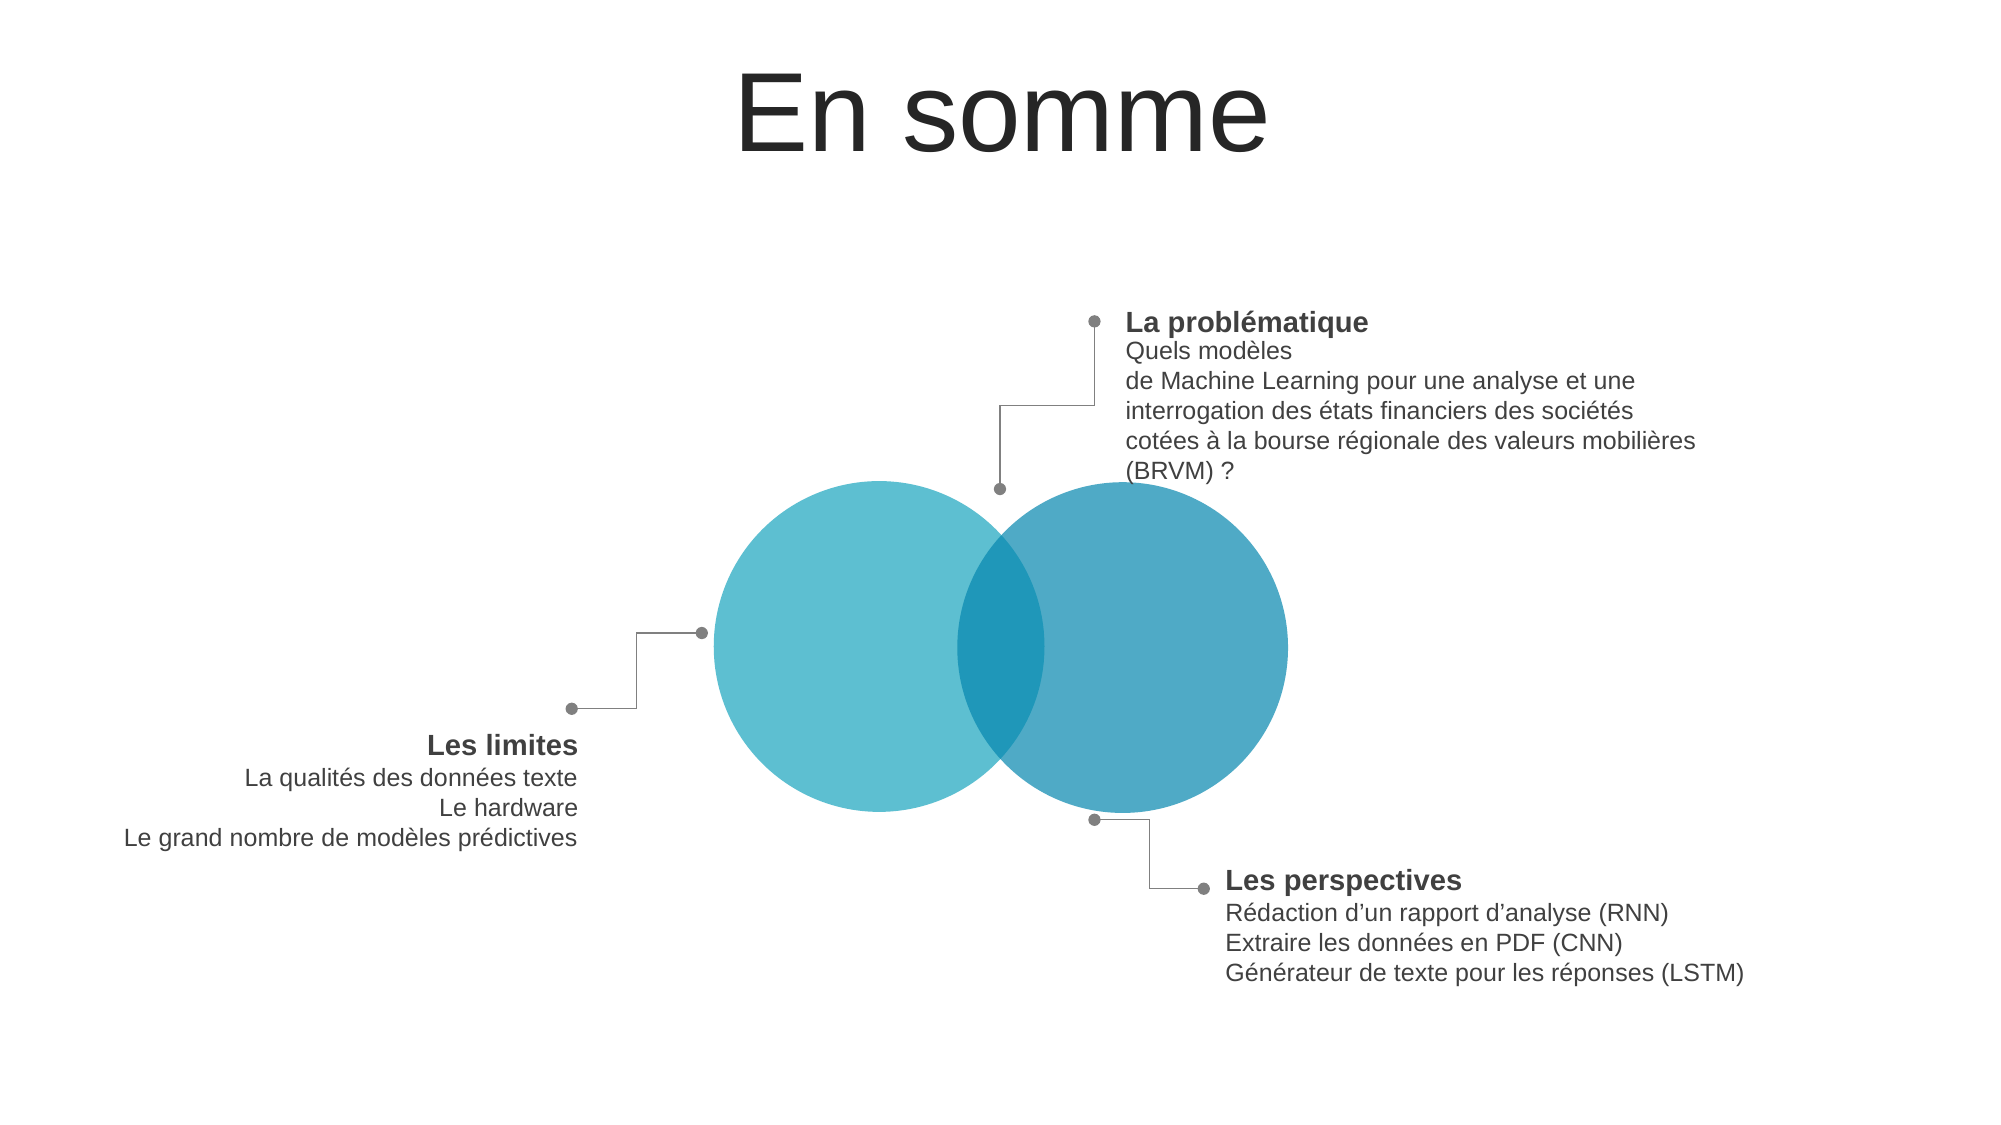

En somme
La problématique
Quels modèles
de Machine Learning pour une analyse et une interrogation des états financiers des sociétés
cotées à la bourse régionale des valeurs mobilières (BRVM) ?

Les limites
La qualités des données texte
Le hardware
Le grand nombre de modèles prédictives
Les perspectives
Rédaction d’un rapport d’analyse (RNN)
Extraire les données en PDF (CNN)
Générateur de texte pour les réponses (LSTM)